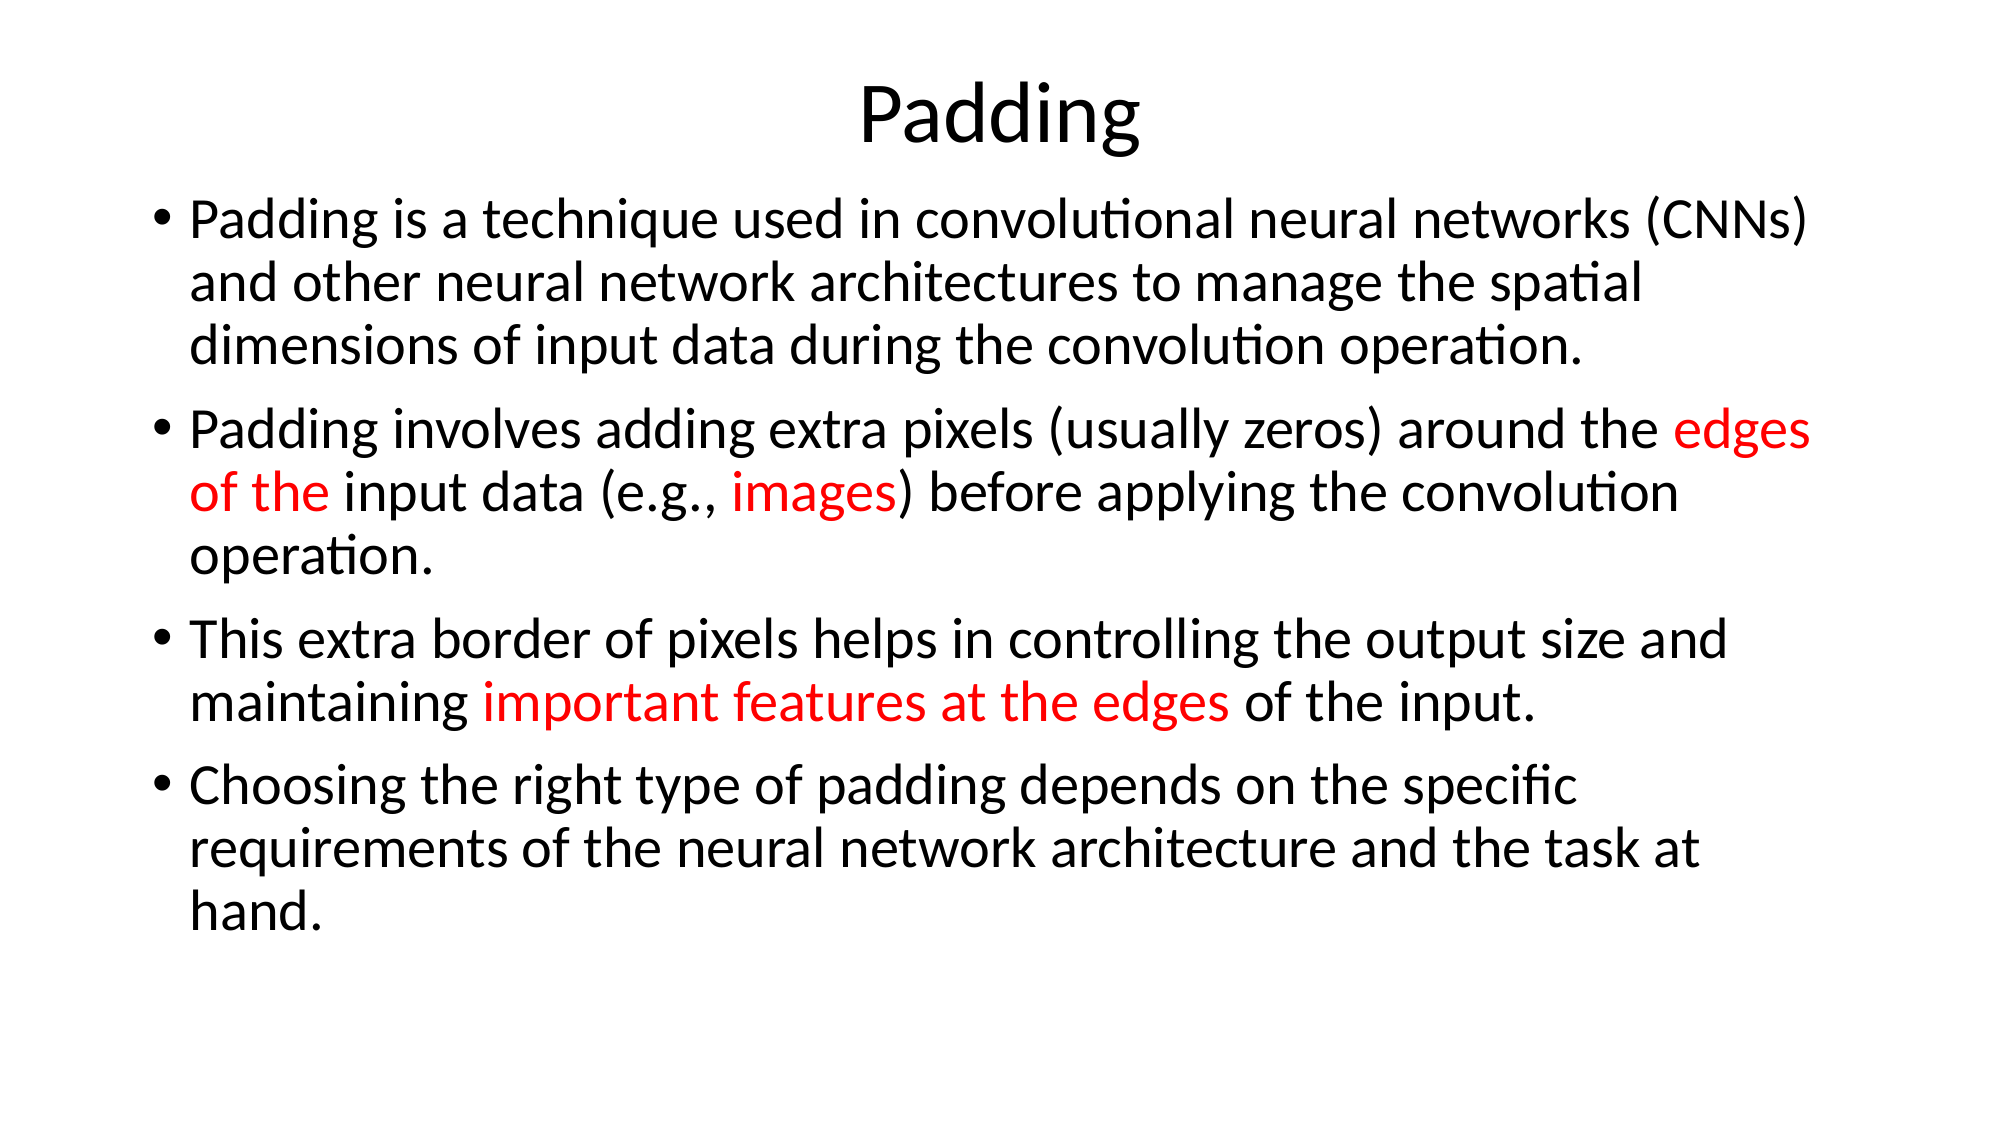

# Padding
Padding is a technique used in convolutional neural networks (CNNs) and other neural network architectures to manage the spatial dimensions of input data during the convolution operation.
Padding involves adding extra pixels (usually zeros) around the edges of the input data (e.g., images) before applying the convolution operation.
This extra border of pixels helps in controlling the output size and maintaining important features at the edges of the input.
Choosing the right type of padding depends on the specific requirements of the neural network architecture and the task at hand.